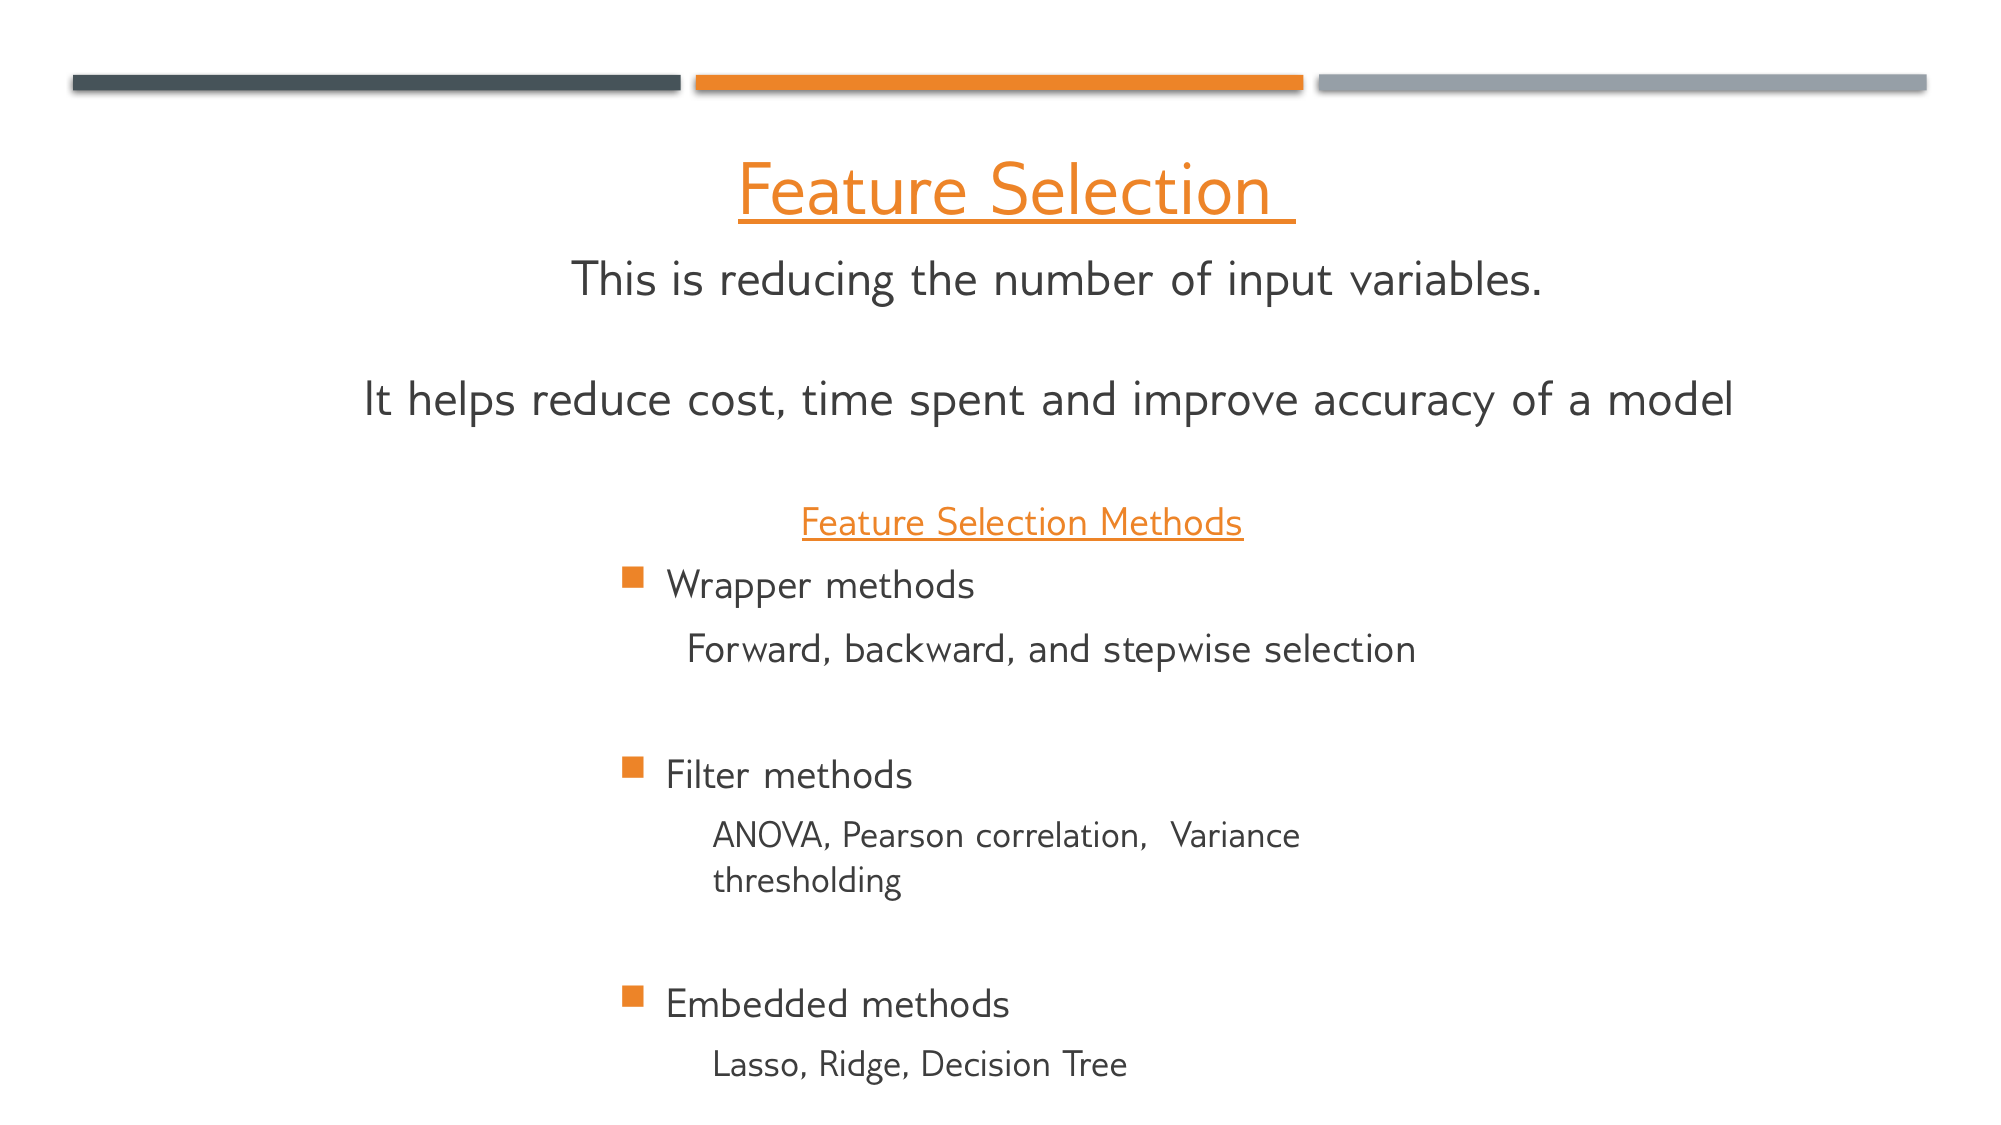

Feature Selection
This is reducing the number of input variables.

It helps reduce cost, time spent and improve accuracy of a model
Feature Selection Methods
Wrapper methods
	Forward, backward, and stepwise selection

Filter methods
ANOVA, Pearson correlation,  Variance thresholding

Embedded methods
Lasso, Ridge, Decision Tree